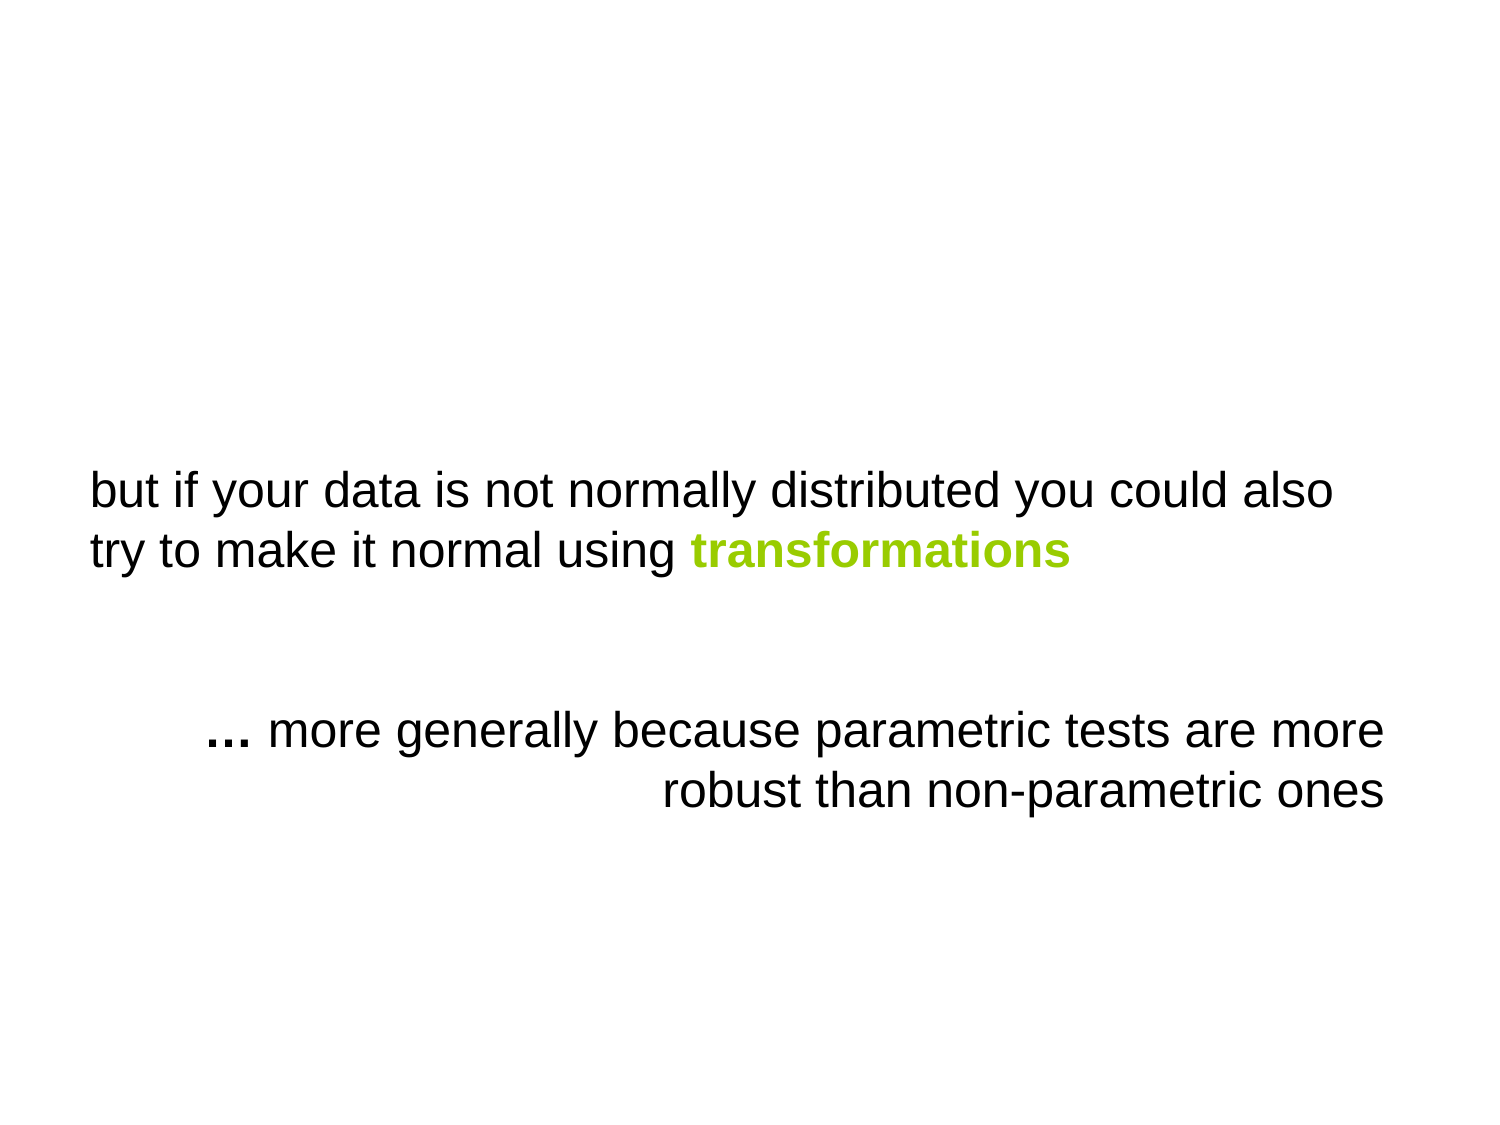

but if your data is not normally distributed you could also try to make it normal using transformations

… more generally because parametric tests are more robust than non-parametric ones